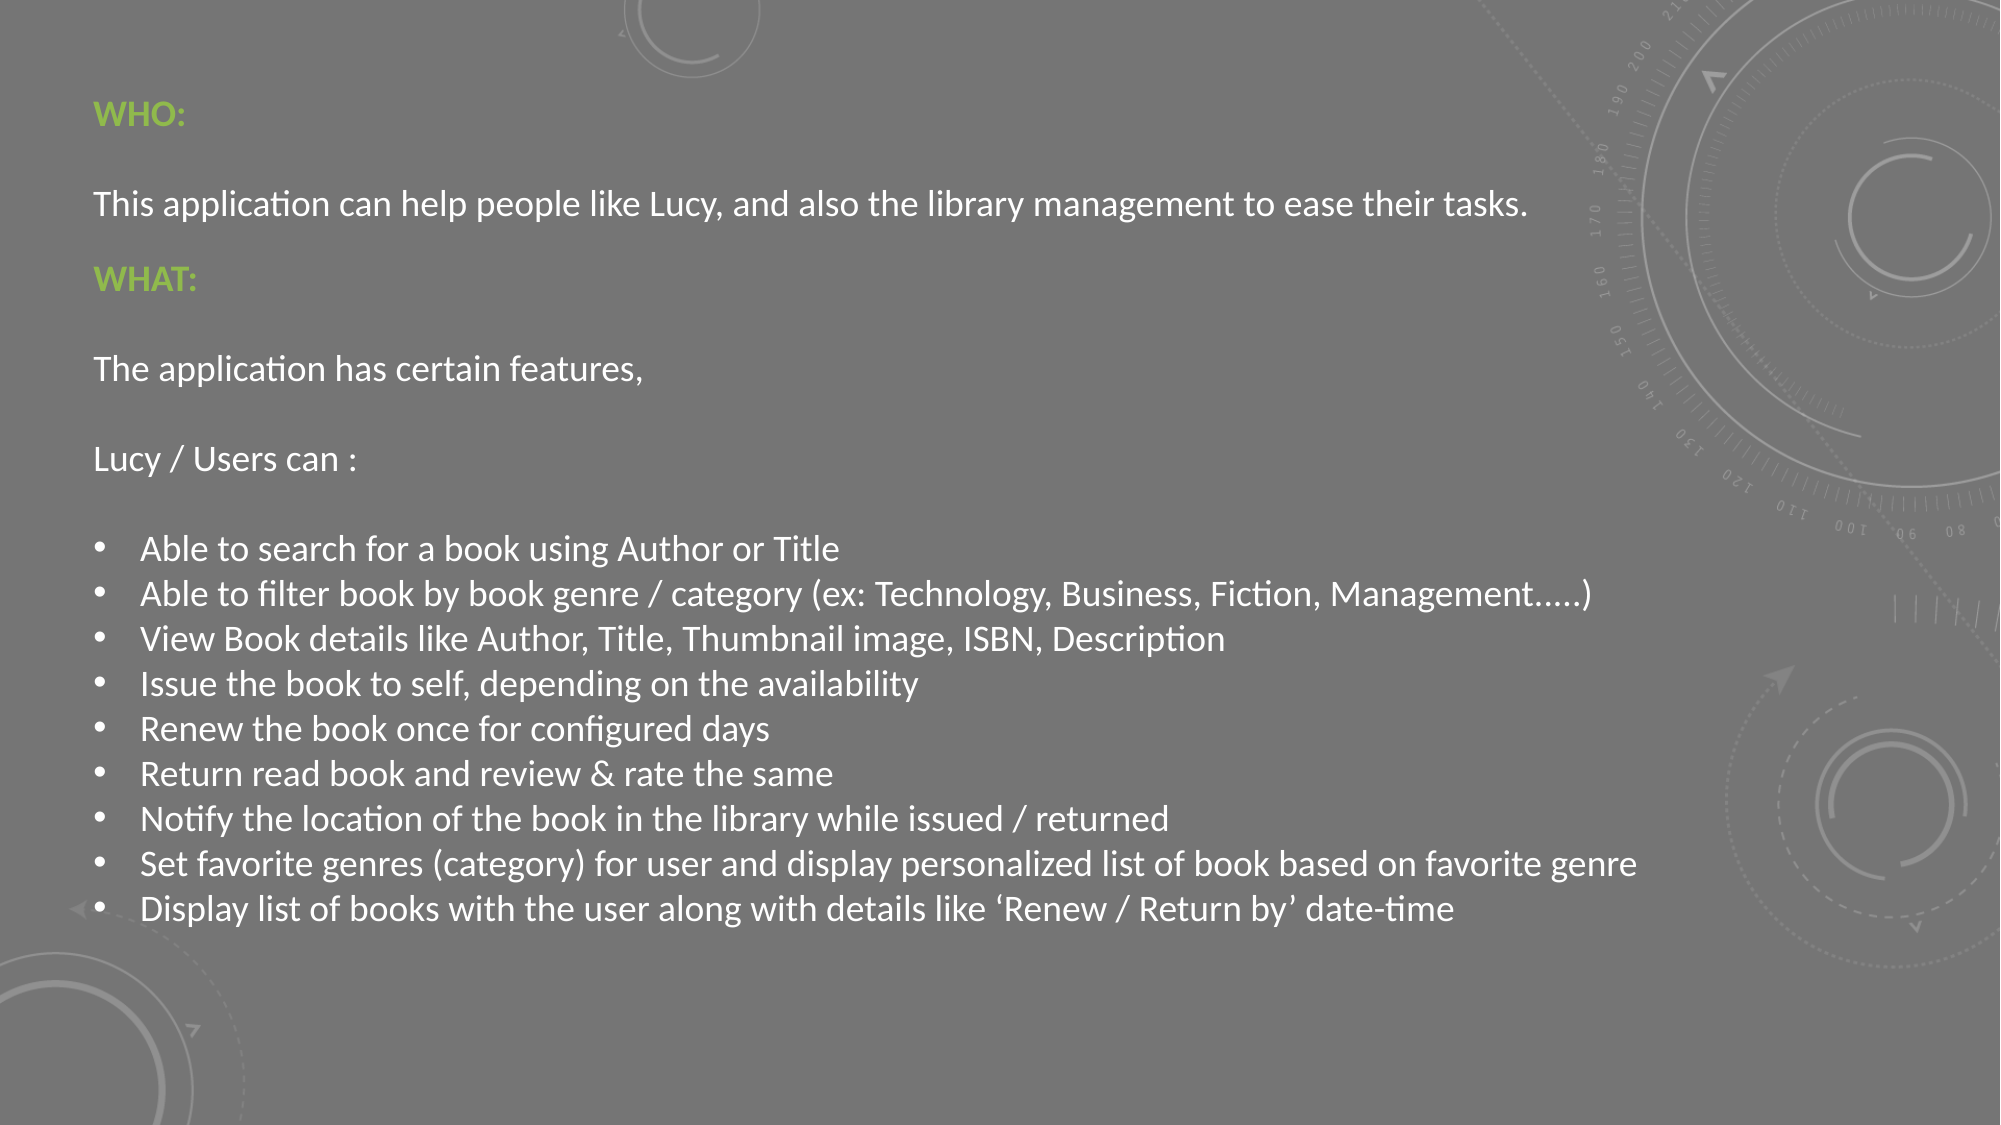

WHO:

This application can help people like Lucy, and also the library management to ease their tasks.
WHAT:

The application has certain features,

Lucy / Users can :

Able to search for a book using Author or Title
Able to filter book by book genre / category (ex: Technology, Business, Fiction, Management.....)
View Book details like Author, Title, Thumbnail image, ISBN, Description
Issue the book to self, depending on the availability
Renew the book once for configured days
Return read book and review & rate the same
Notify the location of the book in the library while issued / returned
Set favorite genres (category) for user and display personalized list of book based on favorite genre
Display list of books with the user along with details like ‘Renew / Return by’ date-time